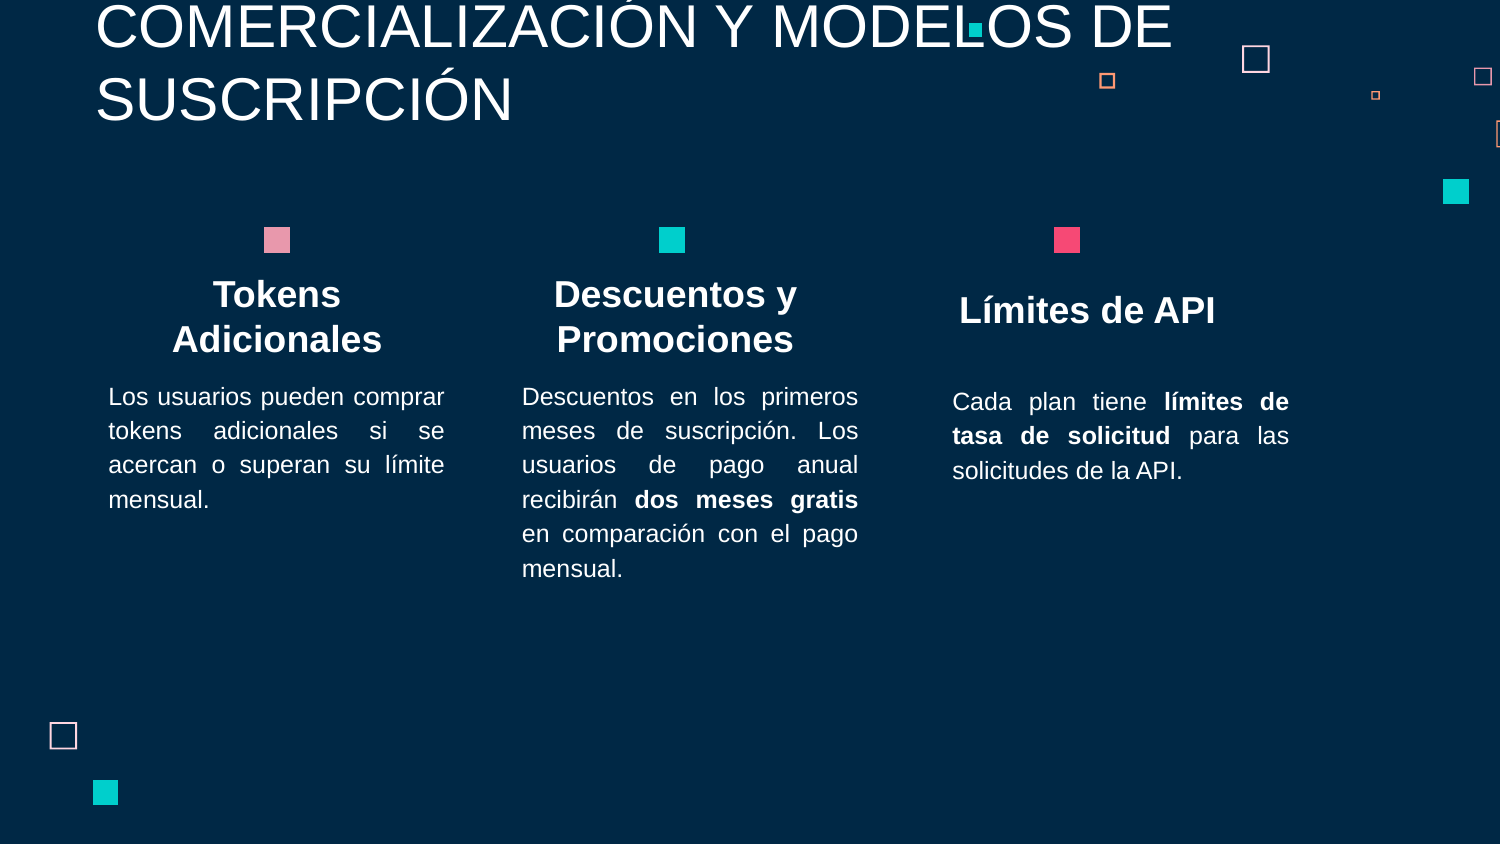

# COMERCIALIZACIÓN Y MODELOS DE SUSCRIPCIÓN

Tokens Adicionales
Descuentos y Promociones
Límites de API
Descuentos en los primeros meses de suscripción. Los usuarios de pago anual recibirán dos meses gratis en comparación con el pago mensual.

Los usuarios pueden comprar tokens adicionales si se acercan o superan su límite mensual.

Cada plan tiene límites de tasa de solicitud para las solicitudes de la API.